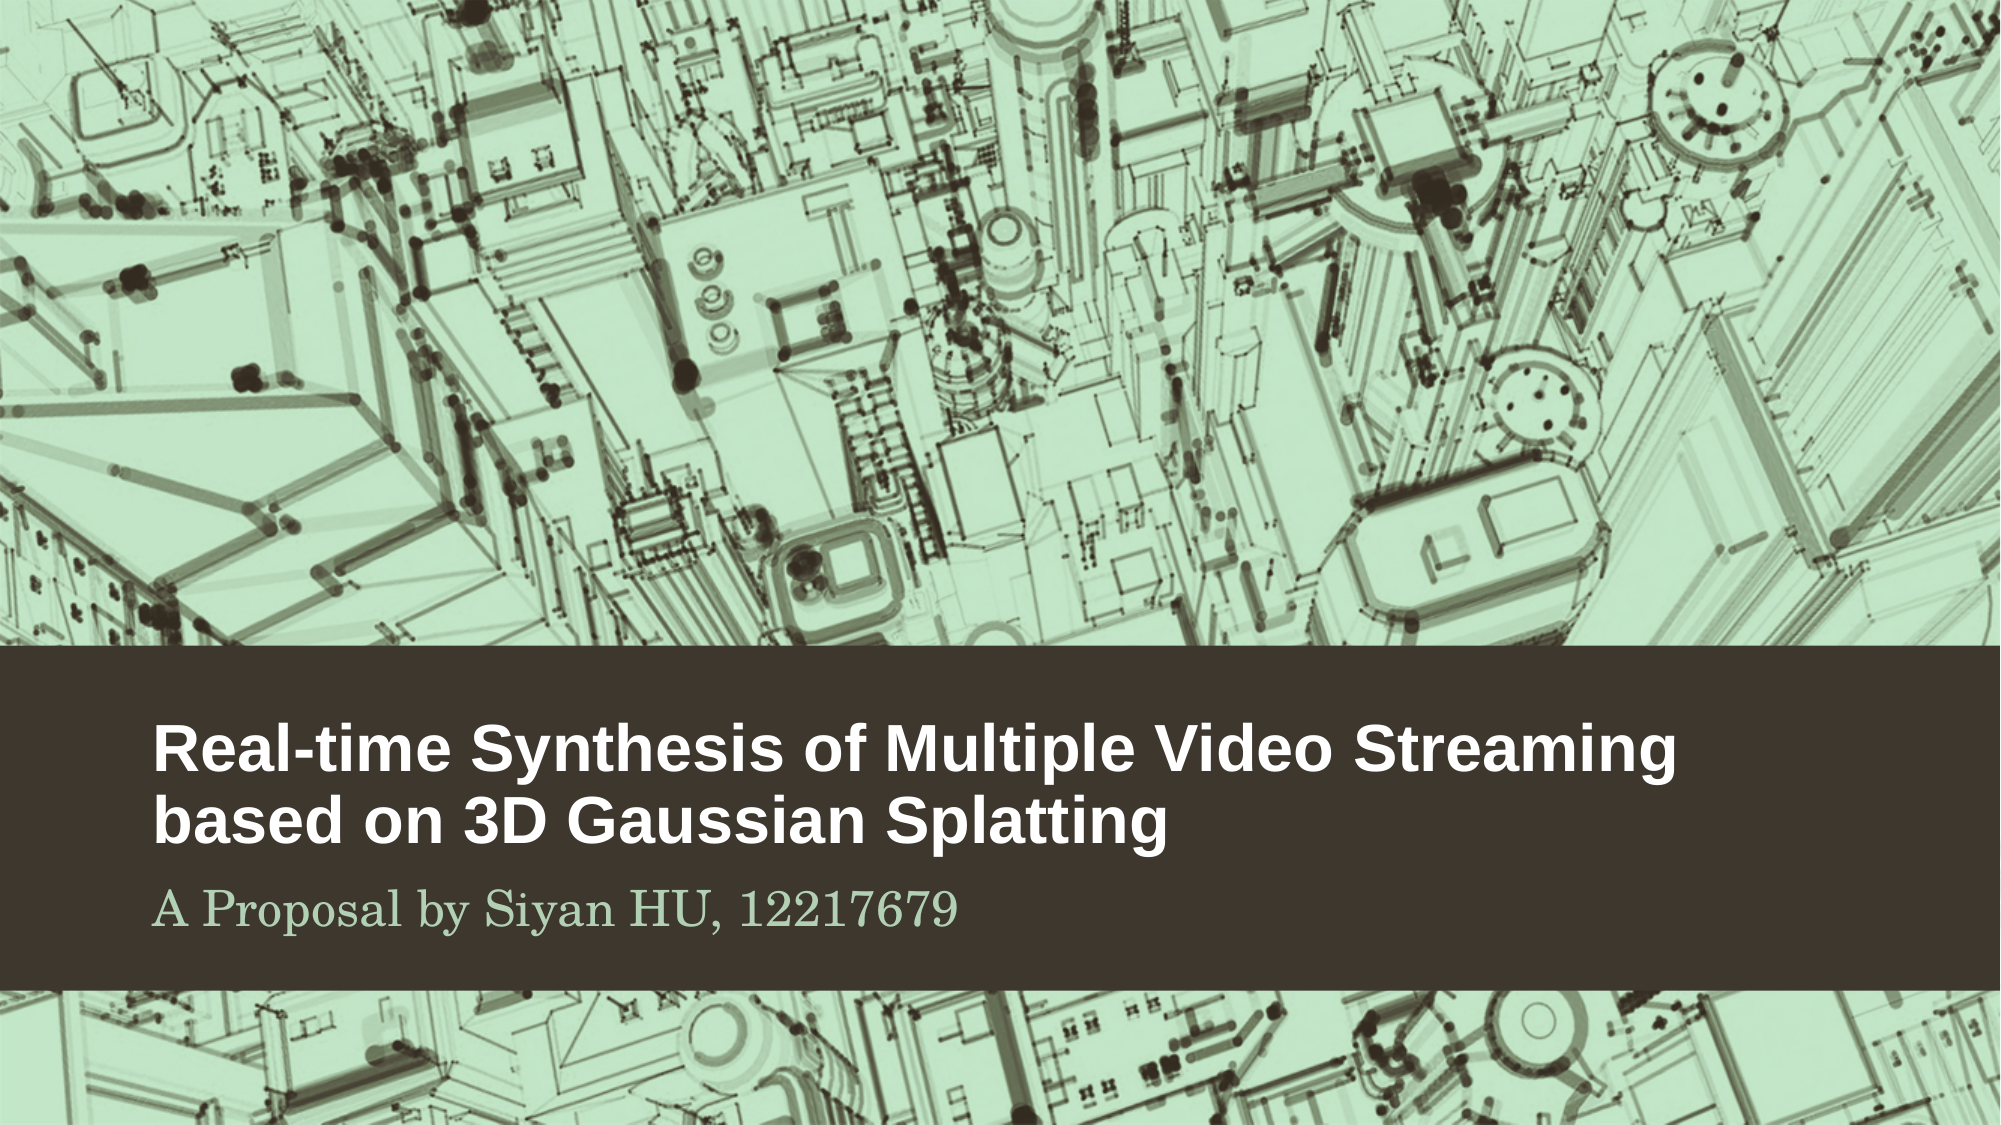

# Real-time Synthesis of Multiple Video Streaming based on 3D Gaussian Splatting
A Proposal by Siyan HU, 12217679